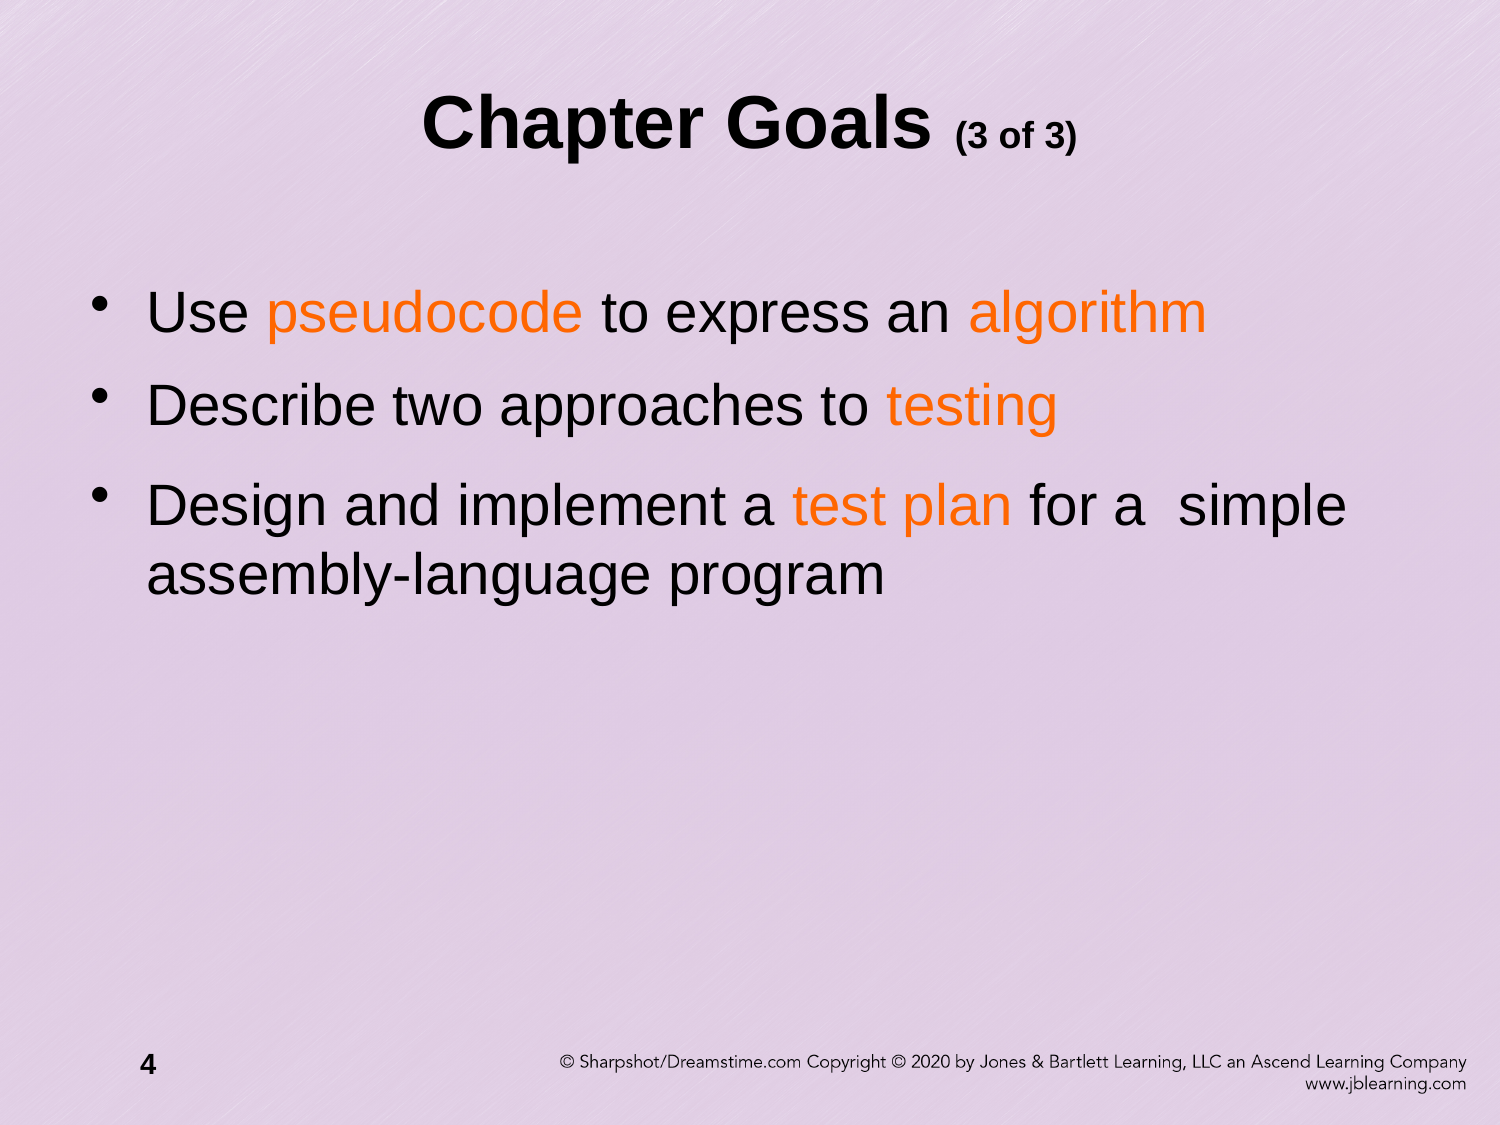

# Chapter Goals (3 of 3)
Use pseudocode to express an algorithm
Describe two approaches to testing
Design and implement a test plan for a  simple assembly-language program
4